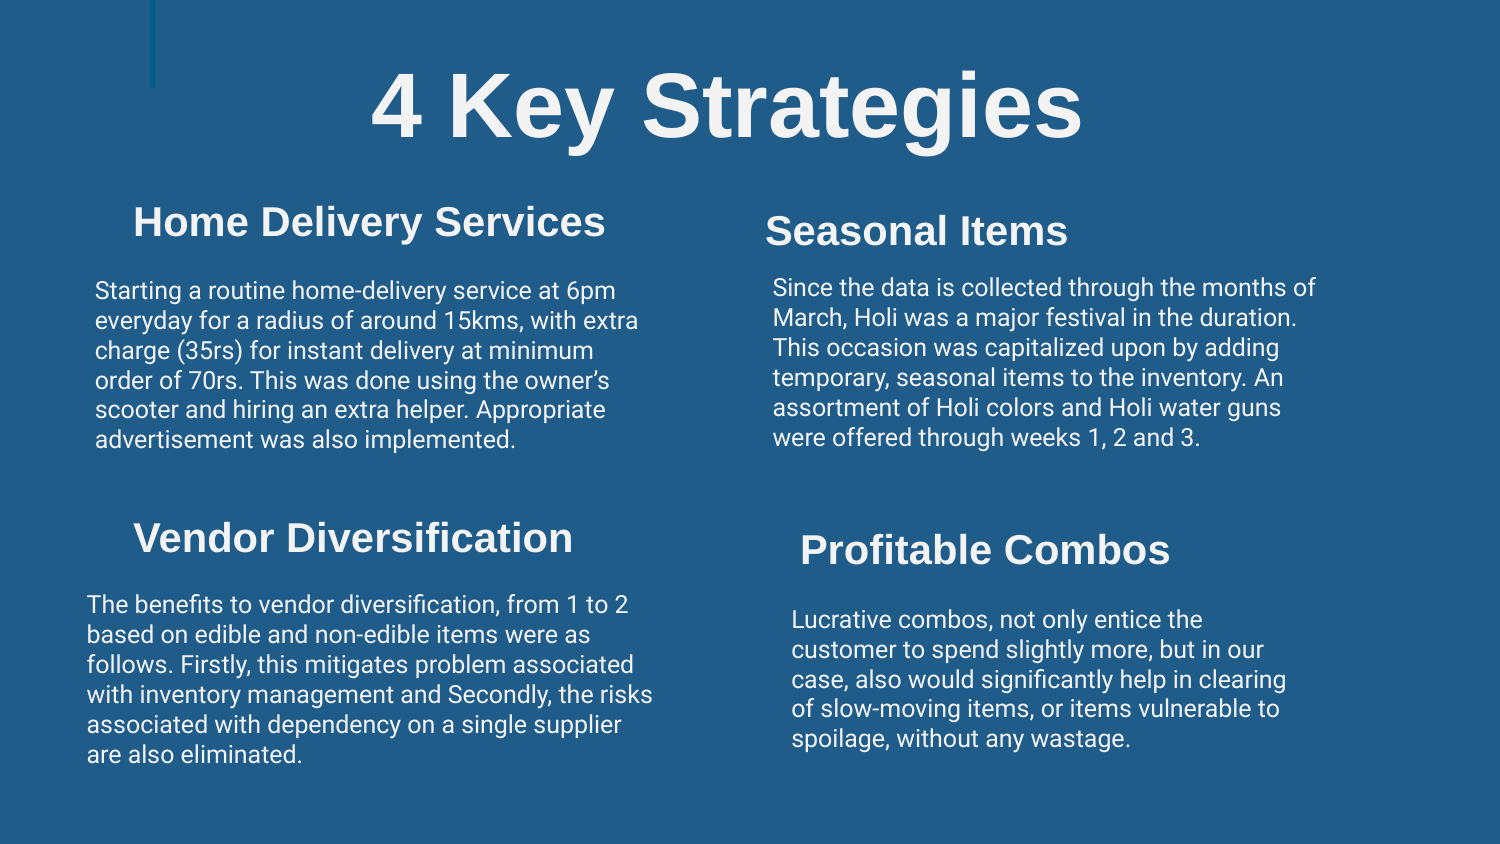

# 4 Key Strategies
Home Delivery Services
Seasonal Items
        Since the data is collected through the months of March, Holi was a major festival in the duration. This occasion was capitalized upon by adding temporary, seasonal items to the inventory. An assortment of Holi colors and Holi water guns were offered through weeks 1, 2 and 3.
Starting a routine home-delivery service at 6pm everyday for a radius of around 15kms, with extra charge (35rs) for instant delivery at minimum order of 70rs. This was done using the owner’s scooter and hiring an extra helper. Appropriate advertisement was also implemented.
Vendor Diversification
Profitable Combos
The benefits to vendor diversification, from 1 to 2 based on edible and non-edible items were as follows. Firstly, this mitigates problem associated with inventory management and Secondly, the risks associated with dependency on a single supplier are also eliminated.
        Lucrative combos, not only entice the customer to spend slightly more, but in our case, also would significantly help in clearing of slow-moving items, or items vulnerable to spoilage, without any wastage.